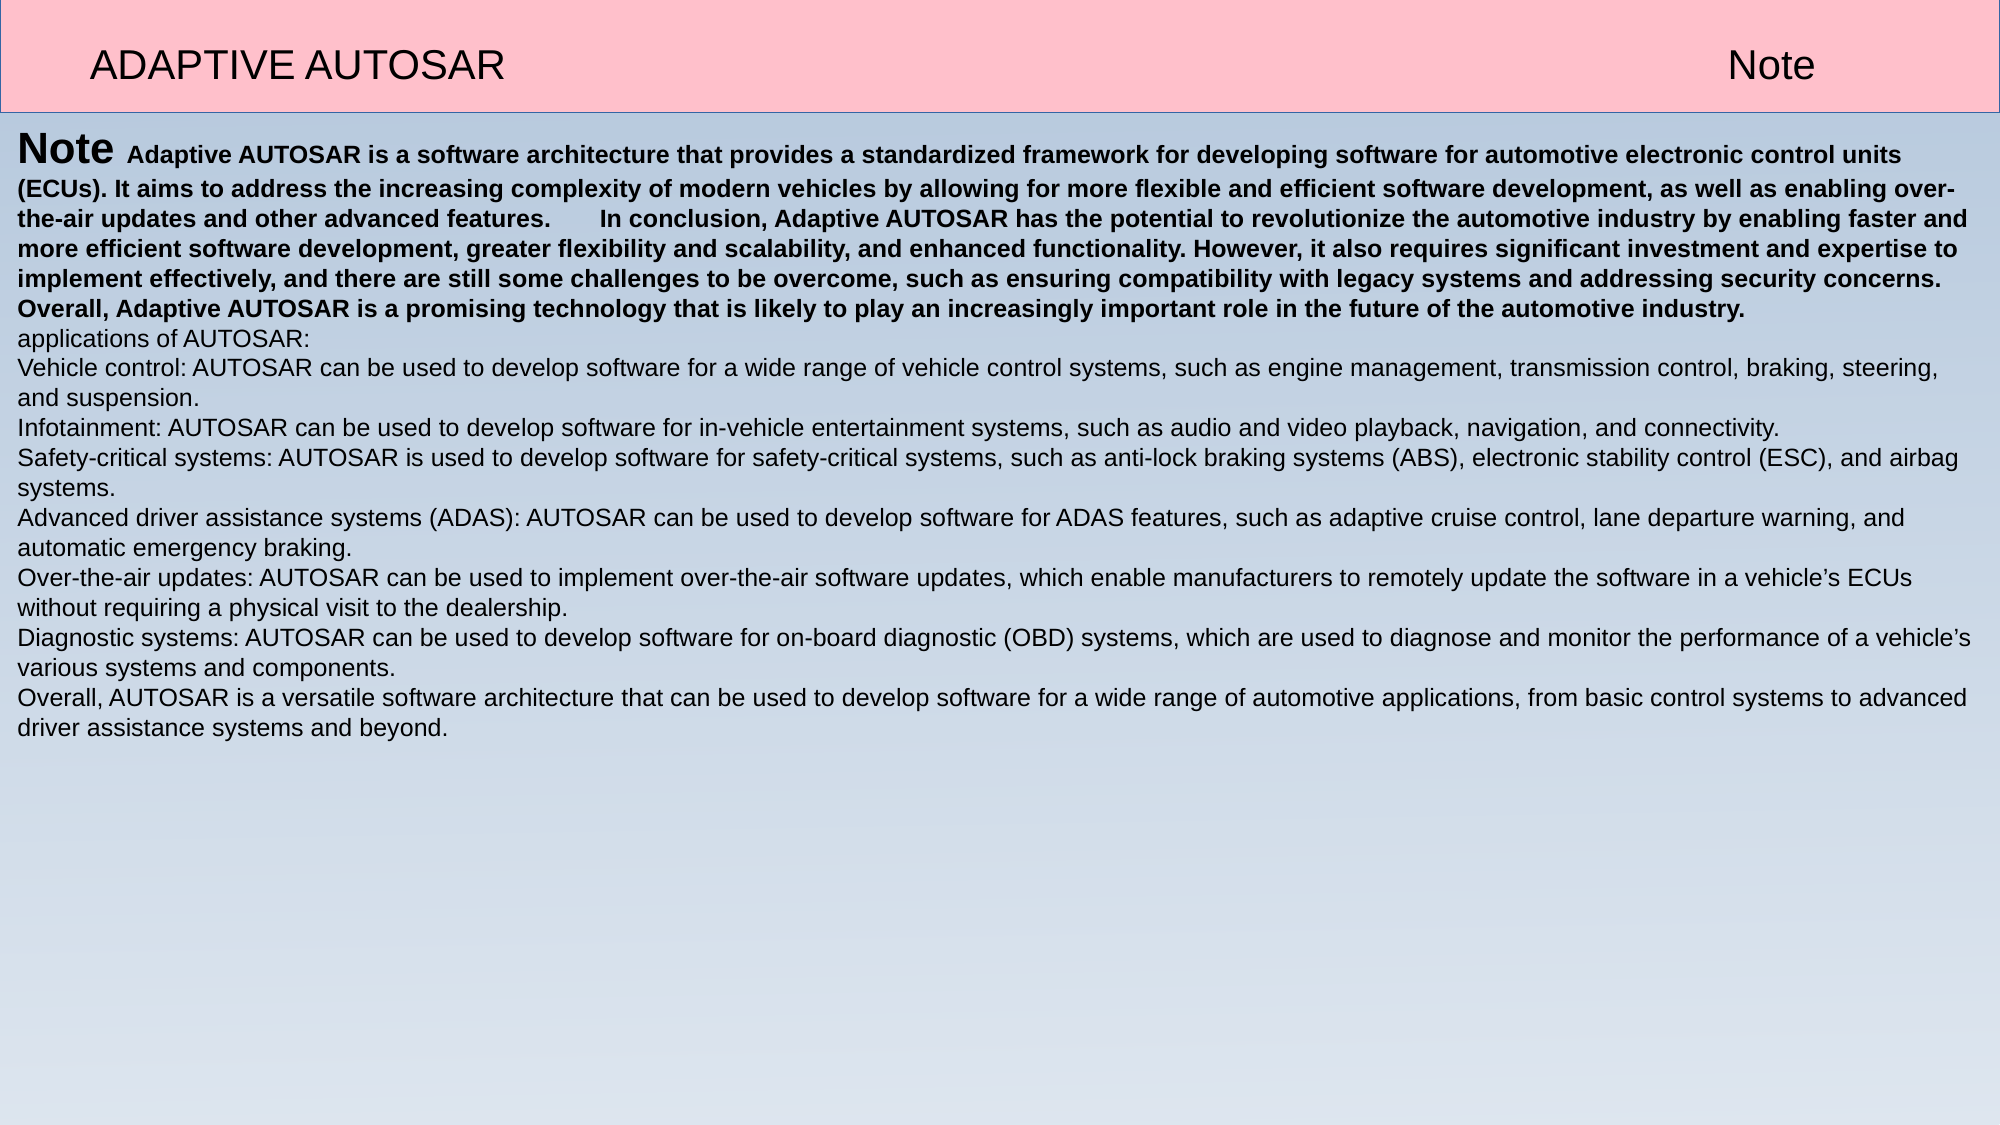

ADAPTIVE AUTOSAR								            Note
Note Adaptive AUTOSAR is a software architecture that provides a standardized framework for developing software for automotive electronic control units (ECUs). It aims to address the increasing complexity of modern vehicles by allowing for more flexible and efficient software development, as well as enabling over-the-air updates and other advanced features.       In conclusion, Adaptive AUTOSAR has the potential to revolutionize the automotive industry by enabling faster and more efficient software development, greater flexibility and scalability, and enhanced functionality. However, it also requires significant investment and expertise to implement effectively, and there are still some challenges to be overcome, such as ensuring compatibility with legacy systems and addressing security concerns. Overall, Adaptive AUTOSAR is a promising technology that is likely to play an increasingly important role in the future of the automotive industry.
applications of AUTOSAR:
Vehicle control: AUTOSAR can be used to develop software for a wide range of vehicle control systems, such as engine management, transmission control, braking, steering, and suspension.
Infotainment: AUTOSAR can be used to develop software for in-vehicle entertainment systems, such as audio and video playback, navigation, and connectivity.
Safety-critical systems: AUTOSAR is used to develop software for safety-critical systems, such as anti-lock braking systems (ABS), electronic stability control (ESC), and airbag systems.
Advanced driver assistance systems (ADAS): AUTOSAR can be used to develop software for ADAS features, such as adaptive cruise control, lane departure warning, and automatic emergency braking.
Over-the-air updates: AUTOSAR can be used to implement over-the-air software updates, which enable manufacturers to remotely update the software in a vehicle’s ECUs without requiring a physical visit to the dealership.
Diagnostic systems: AUTOSAR can be used to develop software for on-board diagnostic (OBD) systems, which are used to diagnose and monitor the performance of a vehicle’s various systems and components.
Overall, AUTOSAR is a versatile software architecture that can be used to develop software for a wide range of automotive applications, from basic control systems to advanced driver assistance systems and beyond.